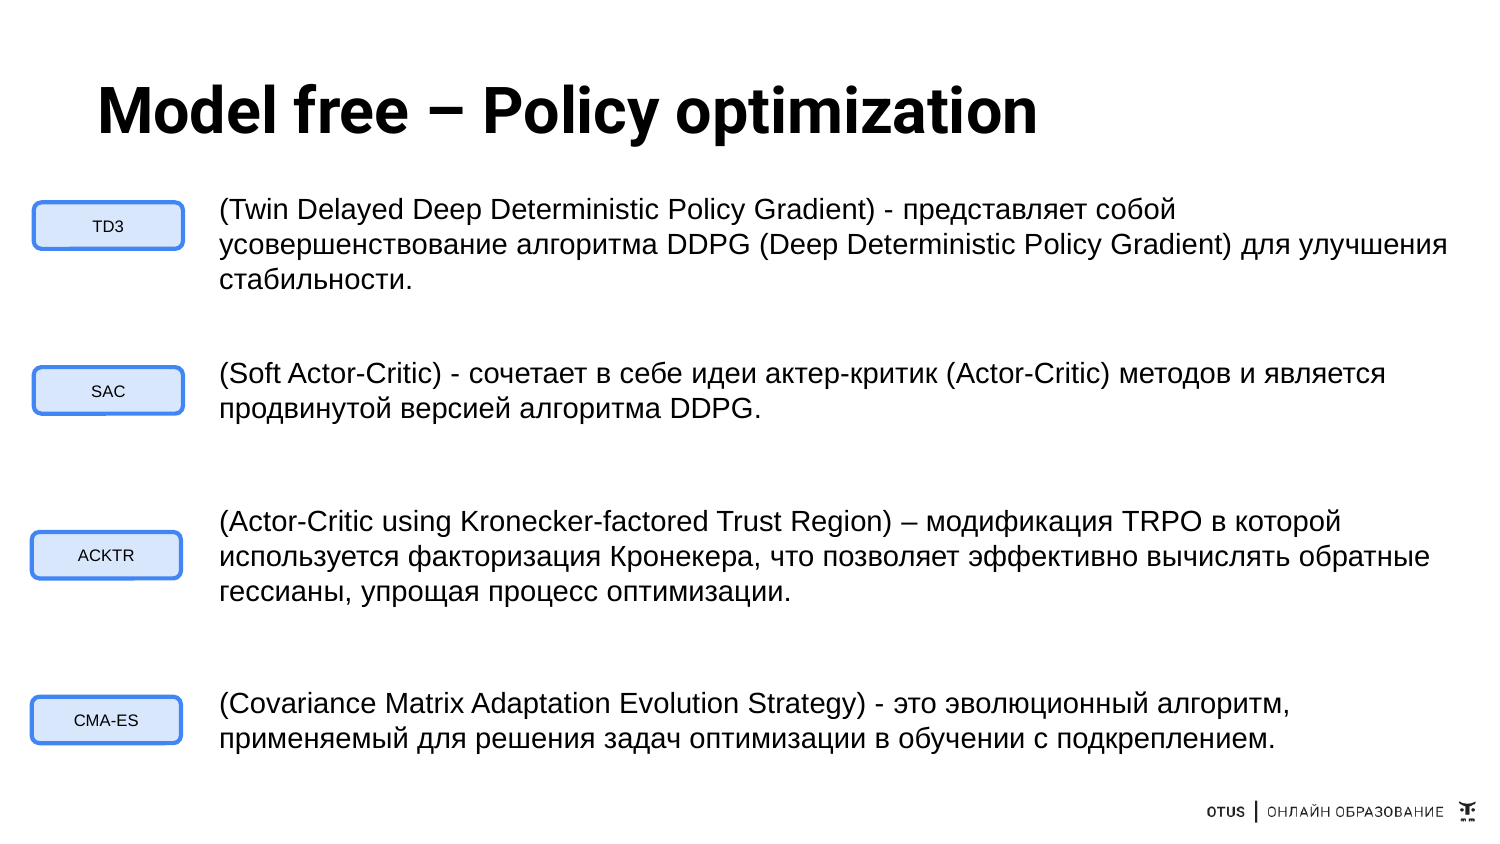

# Model free – Policy optimization
(Twin Delayed Deep Deterministic Policy Gradient) - представляет собой усовершенствование алгоритма DDPG (Deep Deterministic Policy Gradient) для улучшения стабильности.
TD3
(Soft Actor-Critic) - сочетает в себе идеи актер-критик (Actor-Critic) методов и является продвинутой версией алгоритма DDPG.
SAC
(Actor-Critic using Kronecker-factored Trust Region) – модификация TRPO в которой используется факторизация Кронекера, что позволяет эффективно вычислять обратные гессианы, упрощая процесс оптимизации.
ACKTR
(Covariance Matrix Adaptation Evolution Strategy) - это эволюционный алгоритм, применяемый для решения задач оптимизации в обучении с подкреплением.
CMA-ES